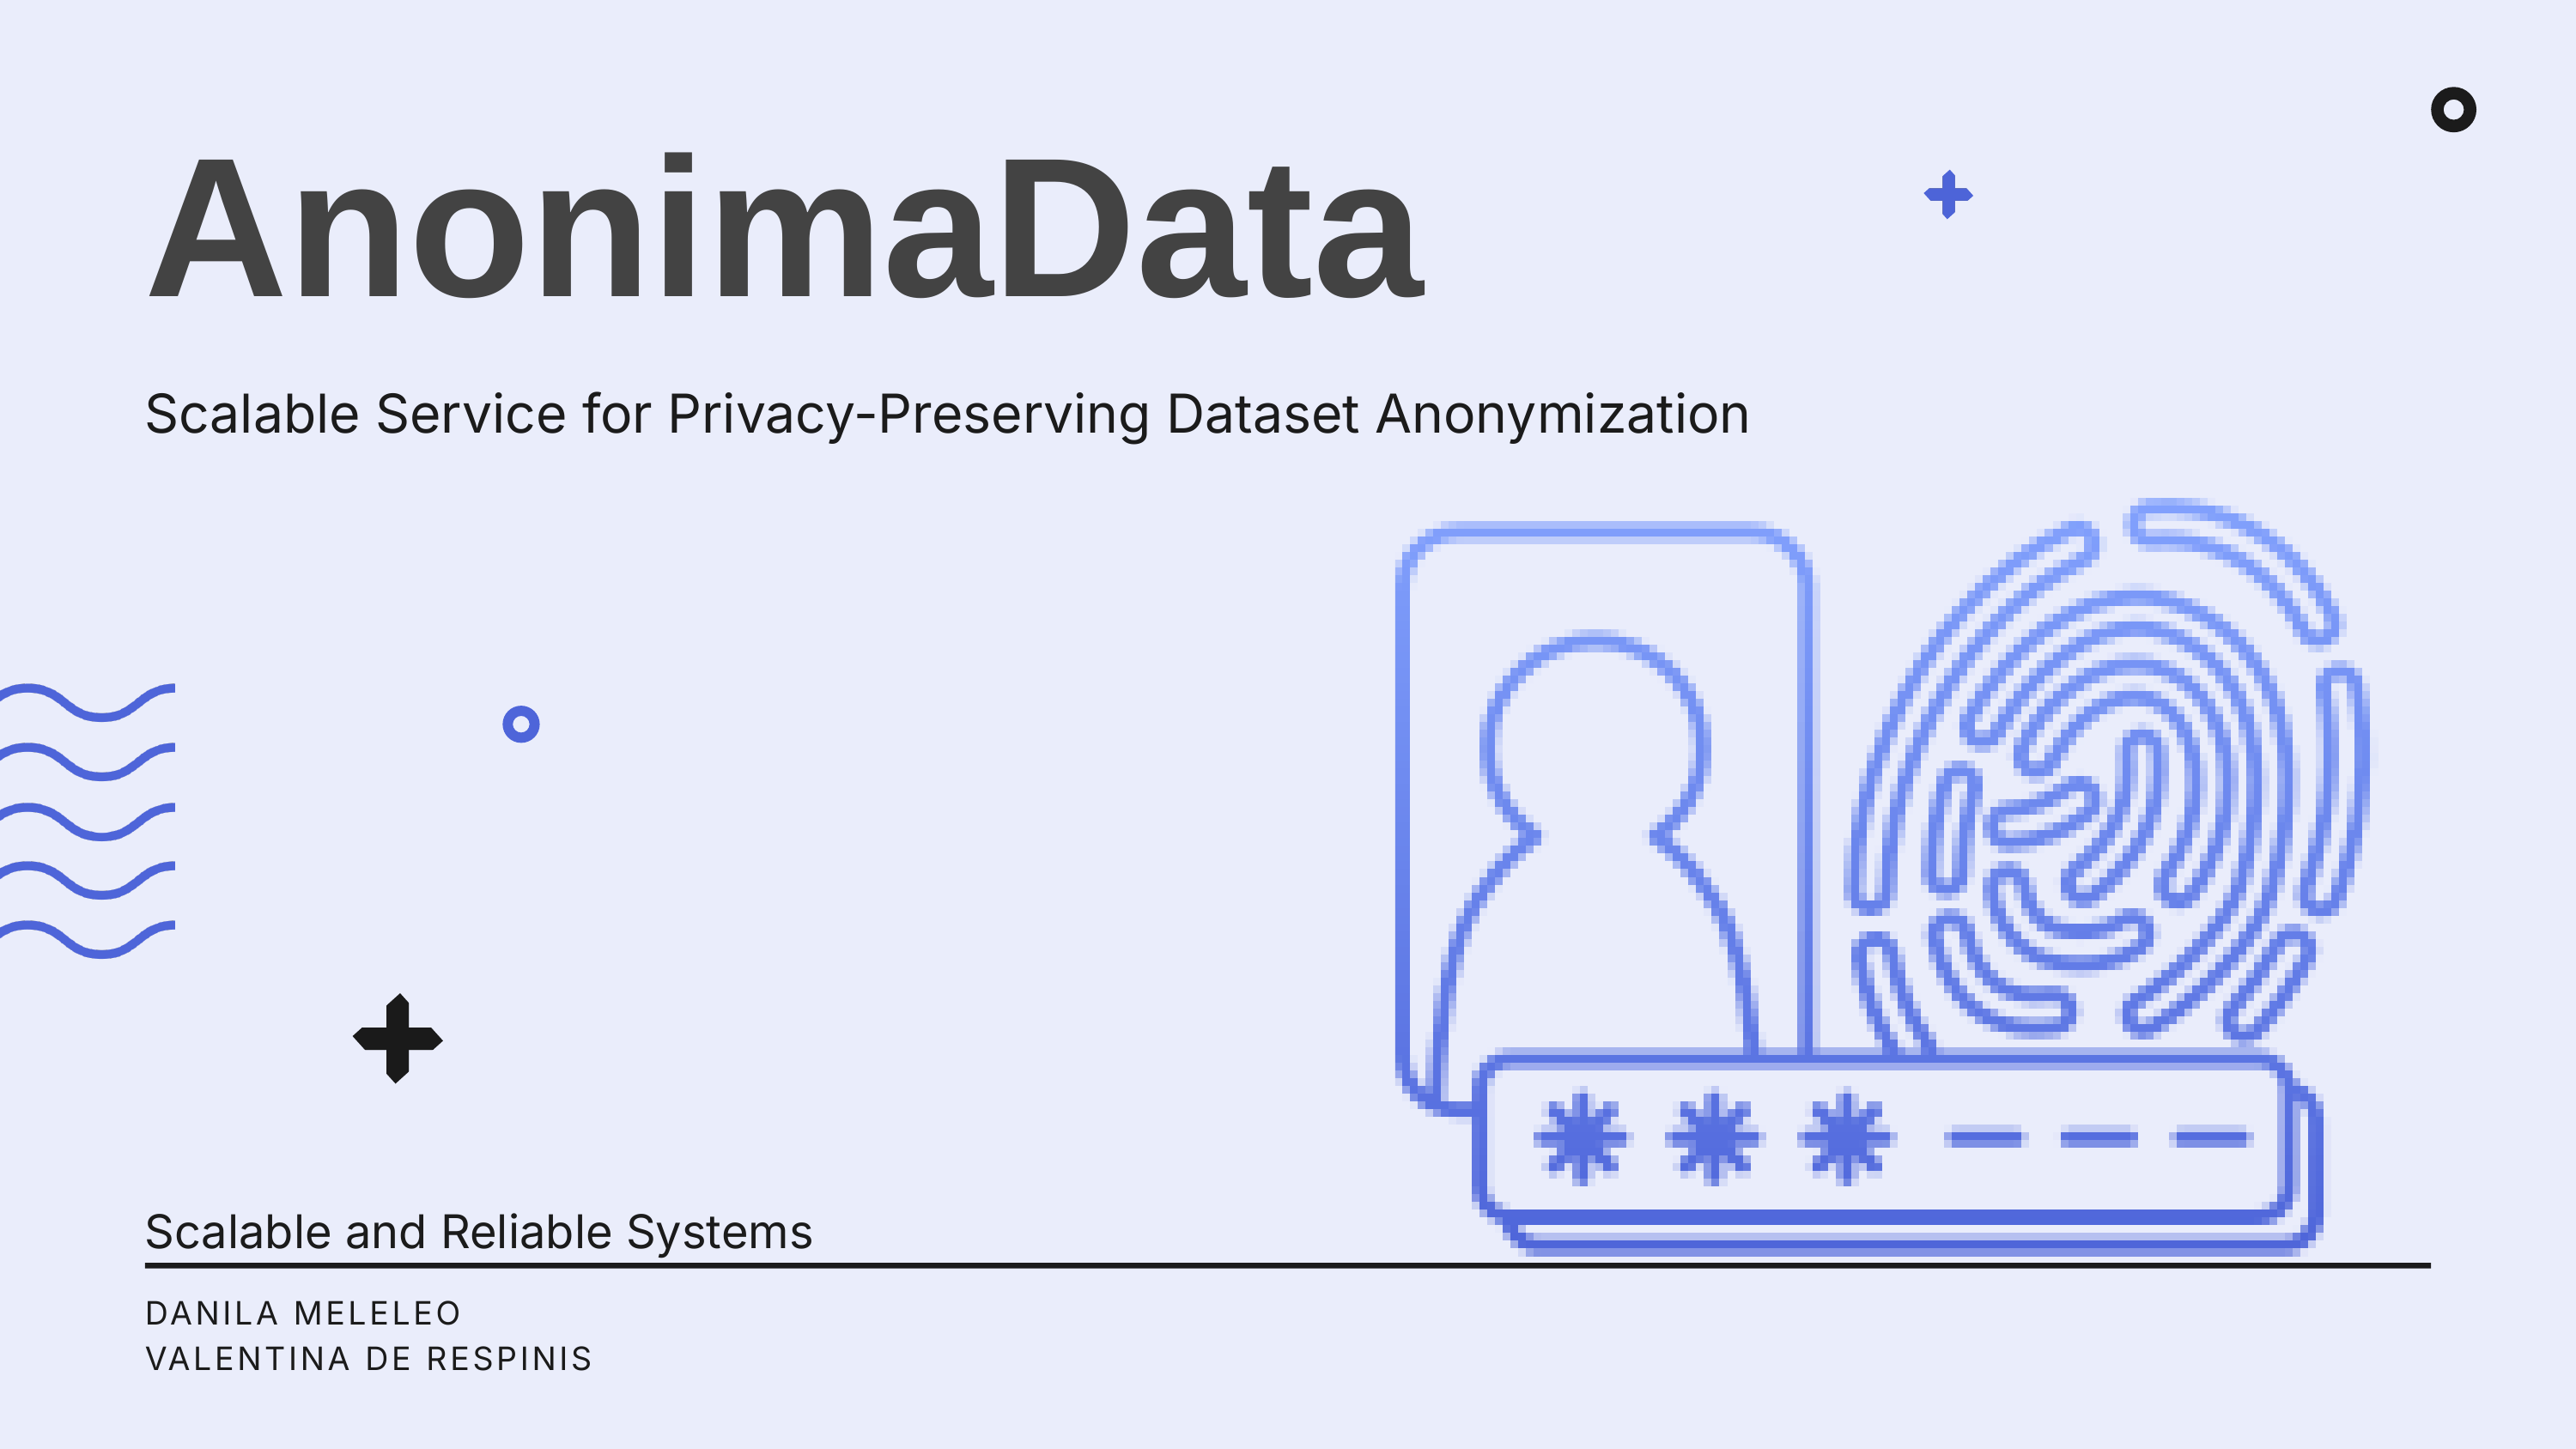

AnonimaData

Scalable Service for Privacy-Preserving Dataset Anonymization

Scalable and Reliable Systems

DANILA MELELEO
VALENTINA DE RESPINIS